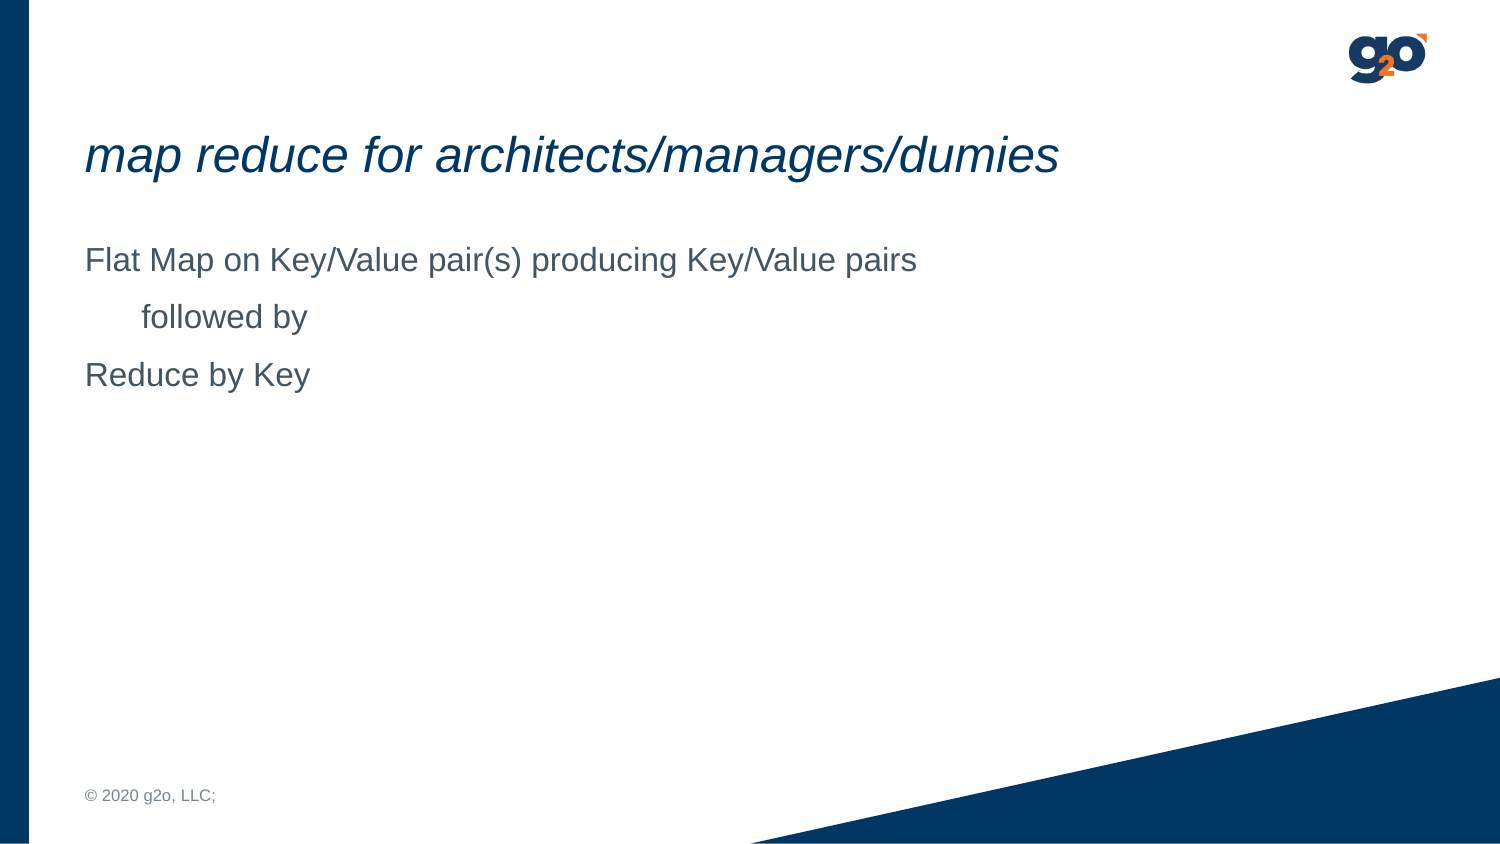

# map reduce for architects/managers/dumies
Flat Map on Key/Value pair(s) producing Key/Value pairs
followed by
Reduce by Key
© 2020 g2o, LLC;